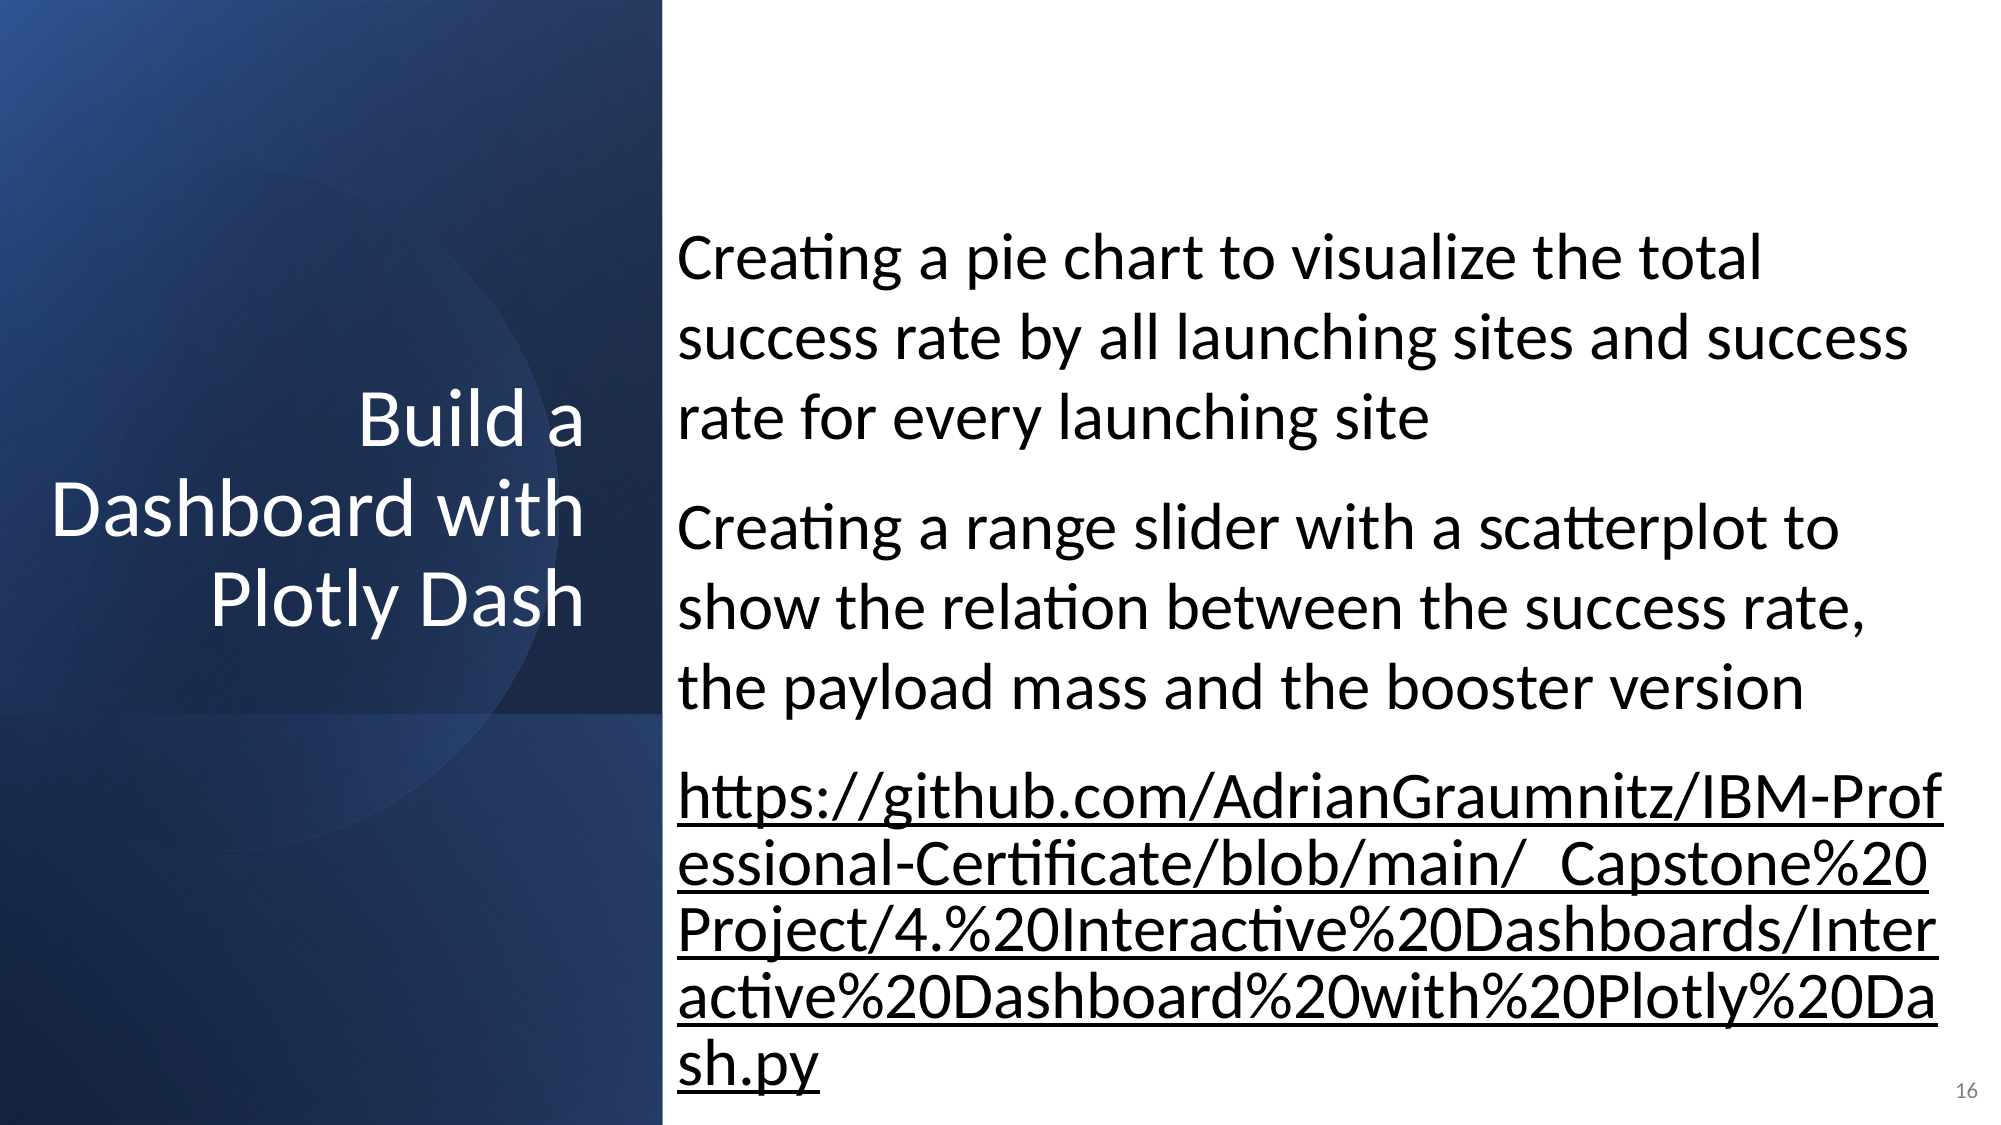

Creating a pie chart to visualize the total success rate by all launching sites and success rate for every launching site
Creating a range slider with a scatterplot to show the relation between the success rate, the payload mass and the booster version
https://github.com/AdrianGraumnitz/IBM-Professional-Certificate/blob/main/_Capstone%20Project/4.%20Interactive%20Dashboards/Interactive%20Dashboard%20with%20Plotly%20Dash.py
Build a Dashboard with Plotly Dash

16